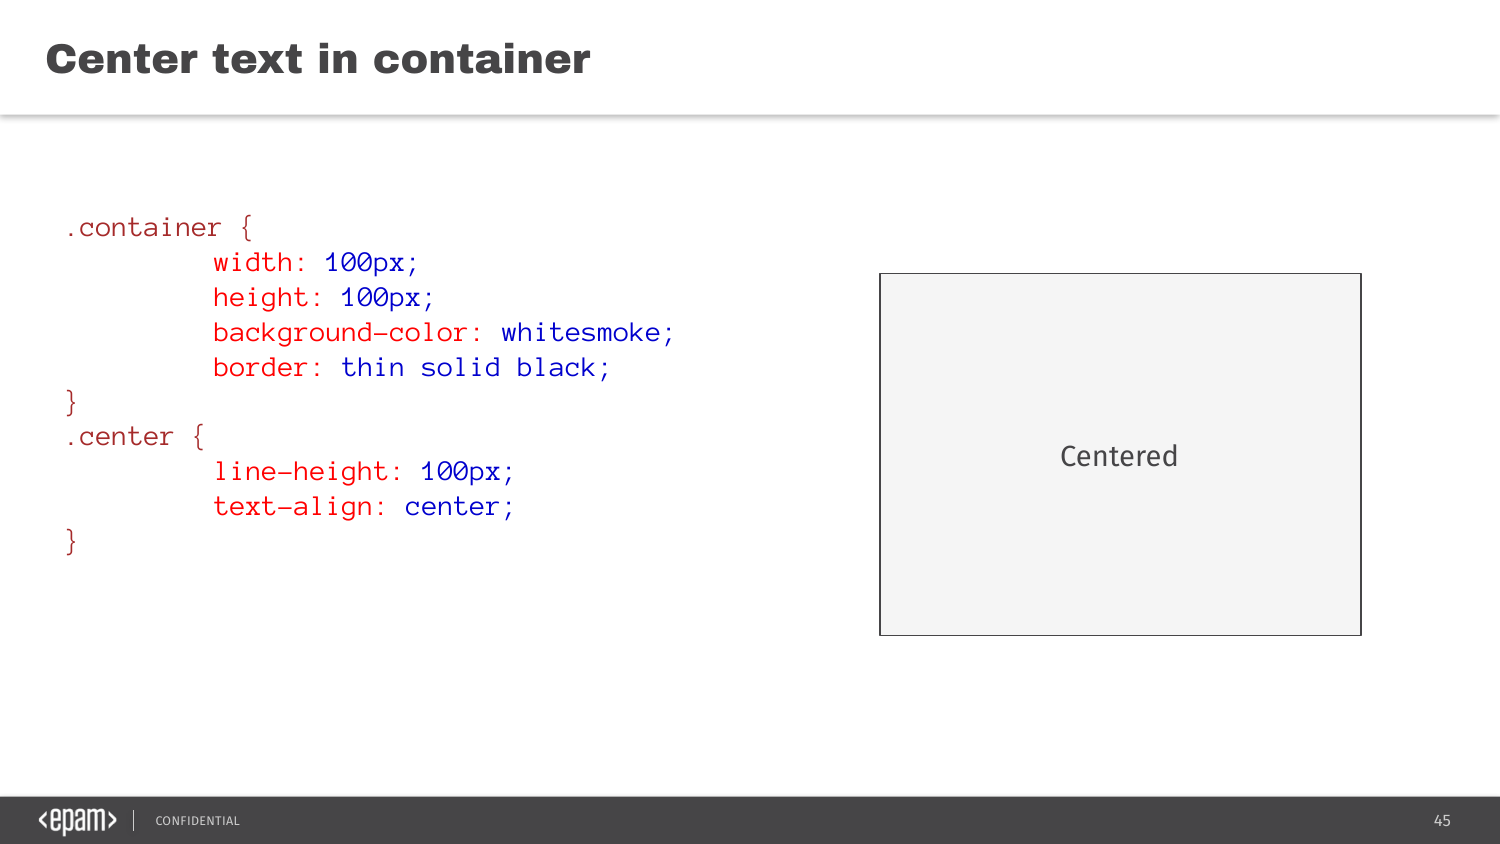

Center text in container

.container {
	width: 100px;
	height: 100px;
	background-color: whitesmoke;
	border: thin solid black;
}
.center {
	line-height: 100px;
	text-align: center;
}

Centered